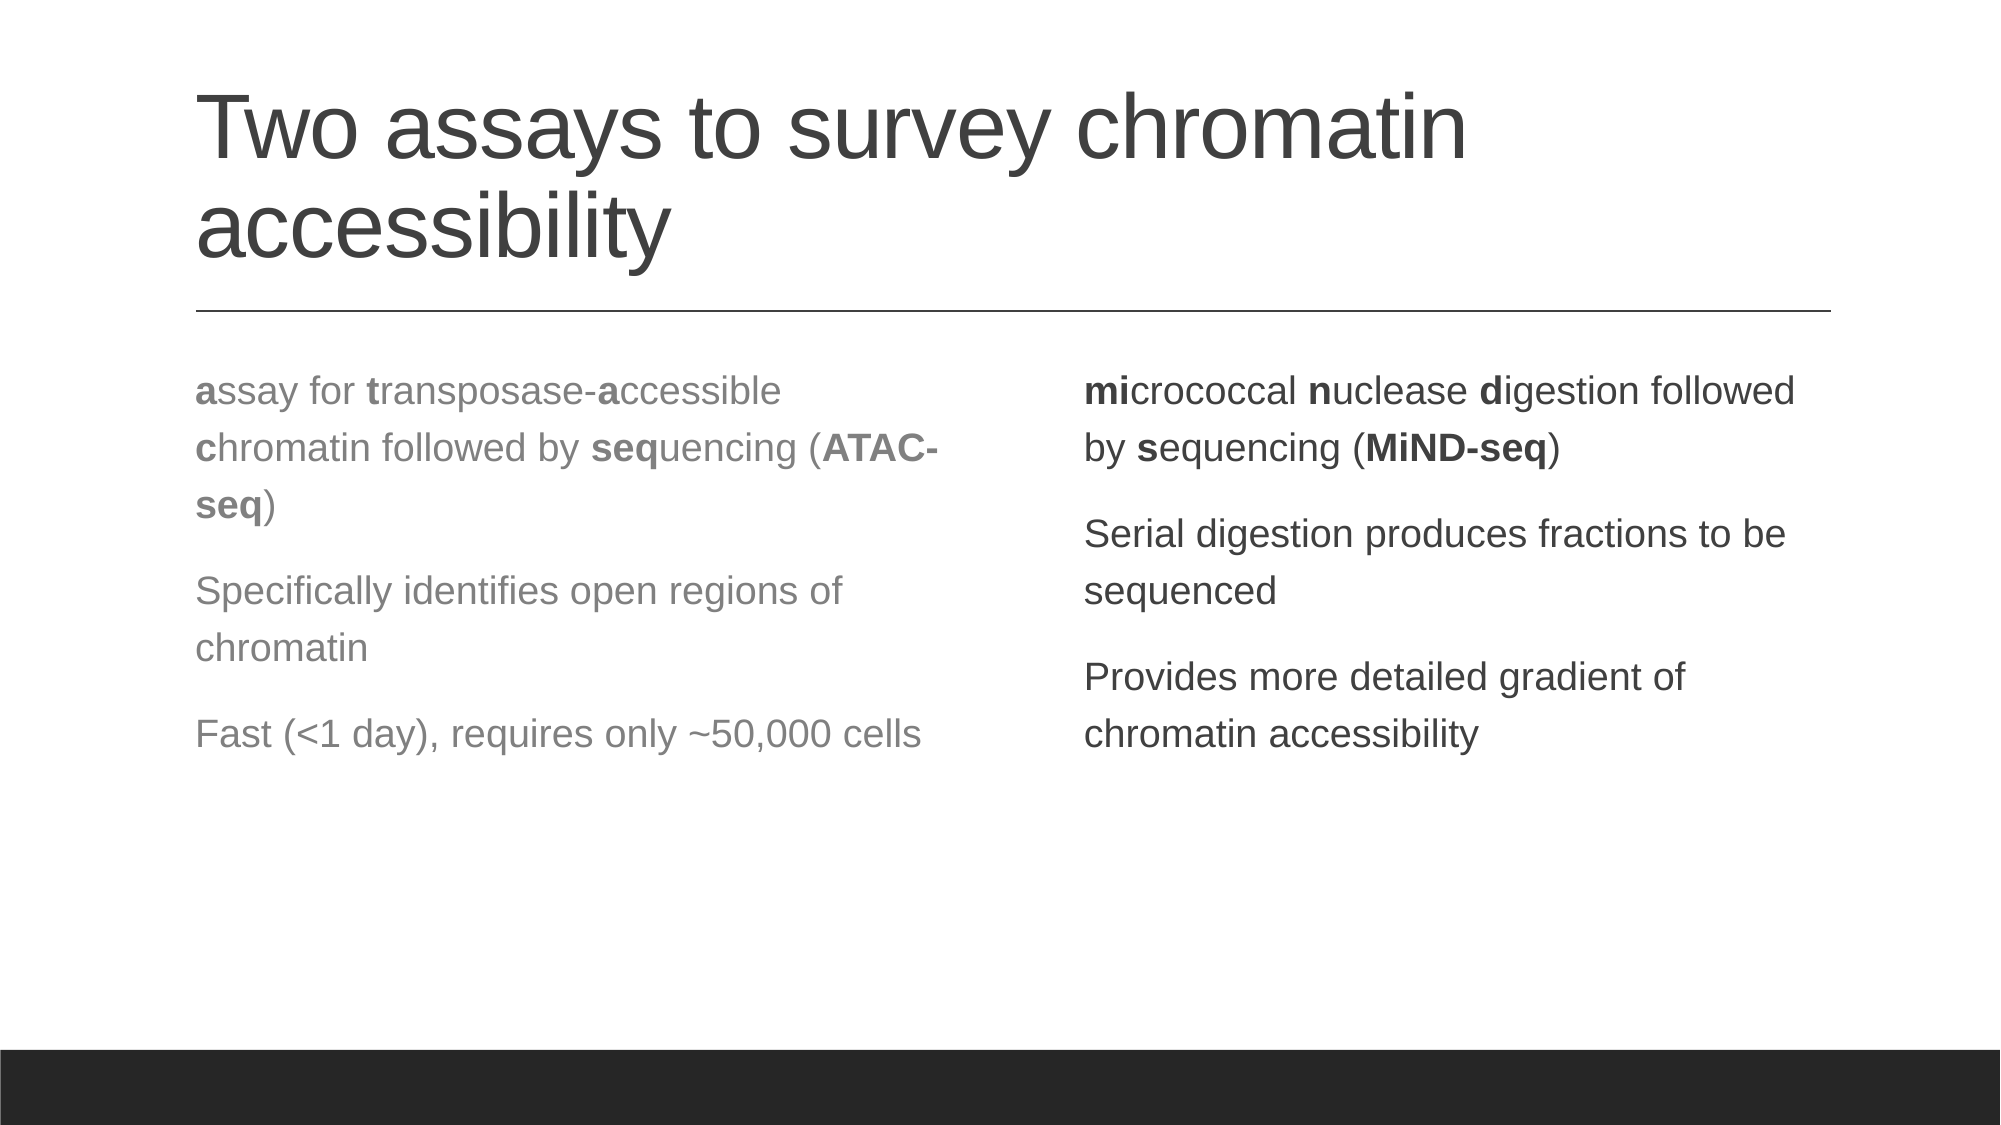

# Two assays to survey chromatin accessibility
assay for transposase-accessible chromatin followed by sequencing (ATAC-seq)
Specifically identifies open regions of chromatin
Fast (<1 day), requires only ~50,000 cells
micrococcal nuclease digestion followed by sequencing (MiND-seq)
Serial digestion produces fractions to be sequenced
Provides more detailed gradient of chromatin accessibility